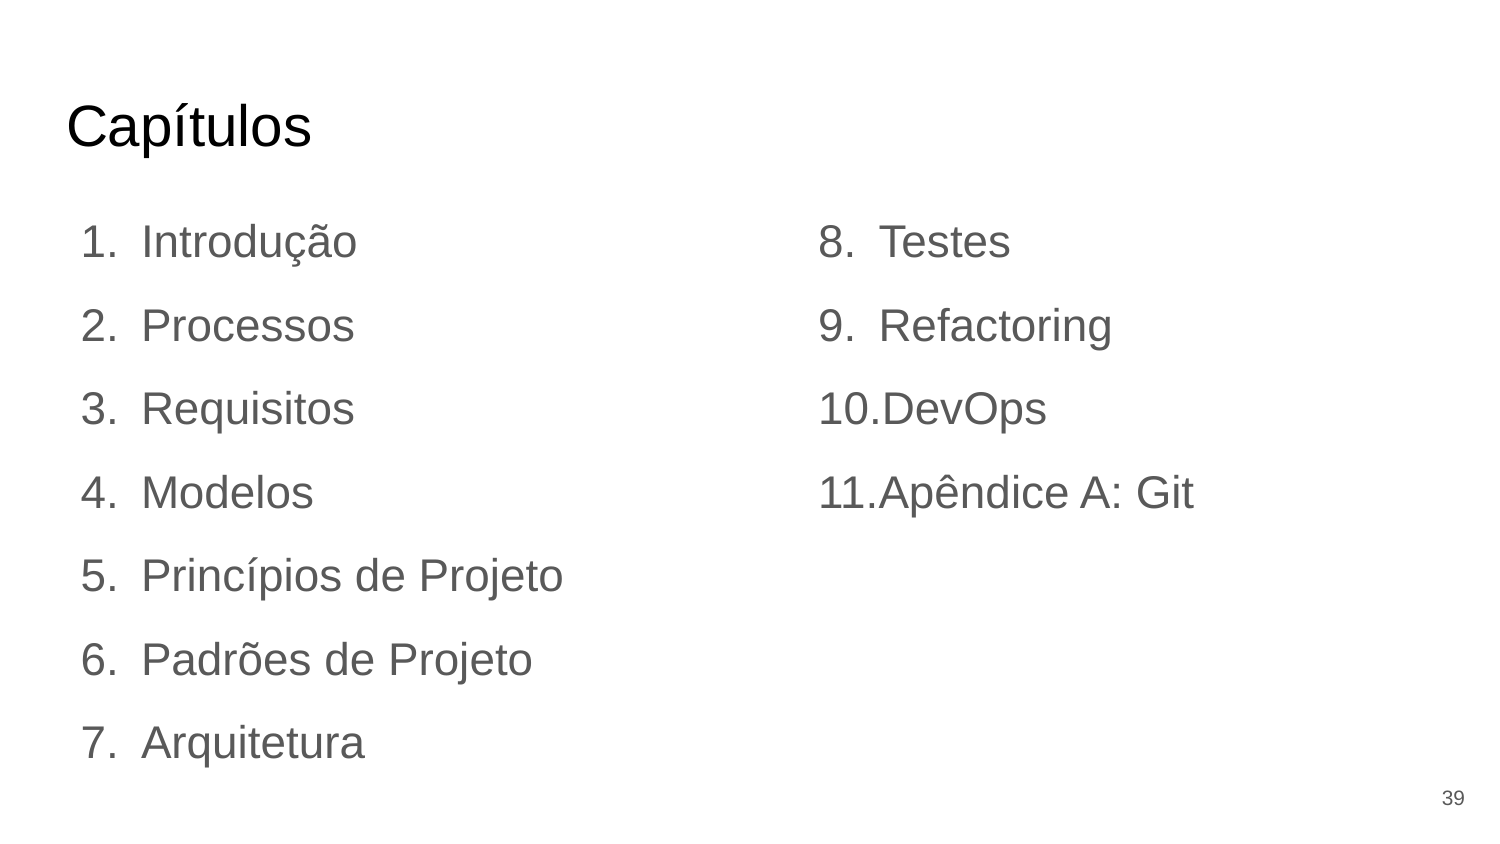

# Capítulos
Introdução
Processos
Requisitos
Modelos
Princípios de Projeto
Padrões de Projeto
Arquitetura

Testes
Refactoring
DevOps
Apêndice A: Git

39